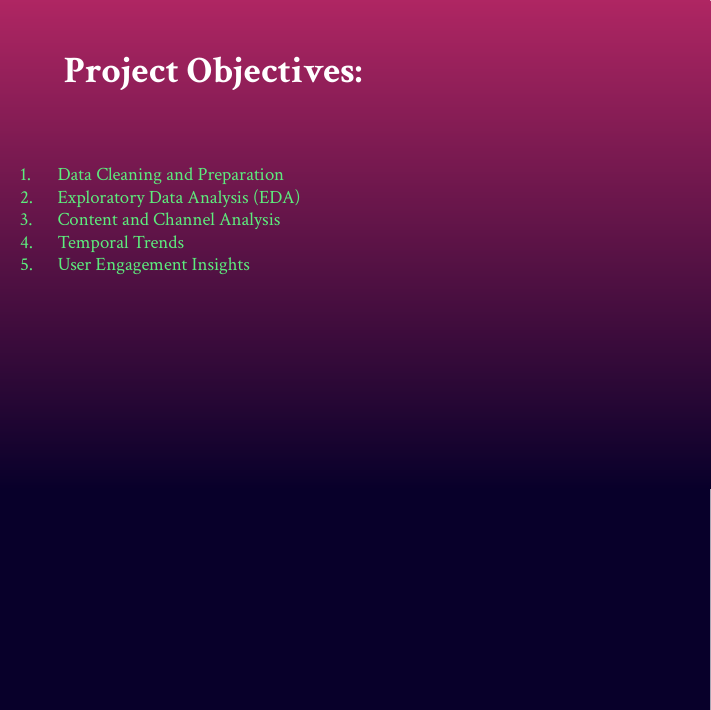

# Project Objectives:
Data Cleaning and Preparation
Exploratory Data Analysis (EDA)
Content and Channel Analysis
Temporal Trends
User Engagement Insights